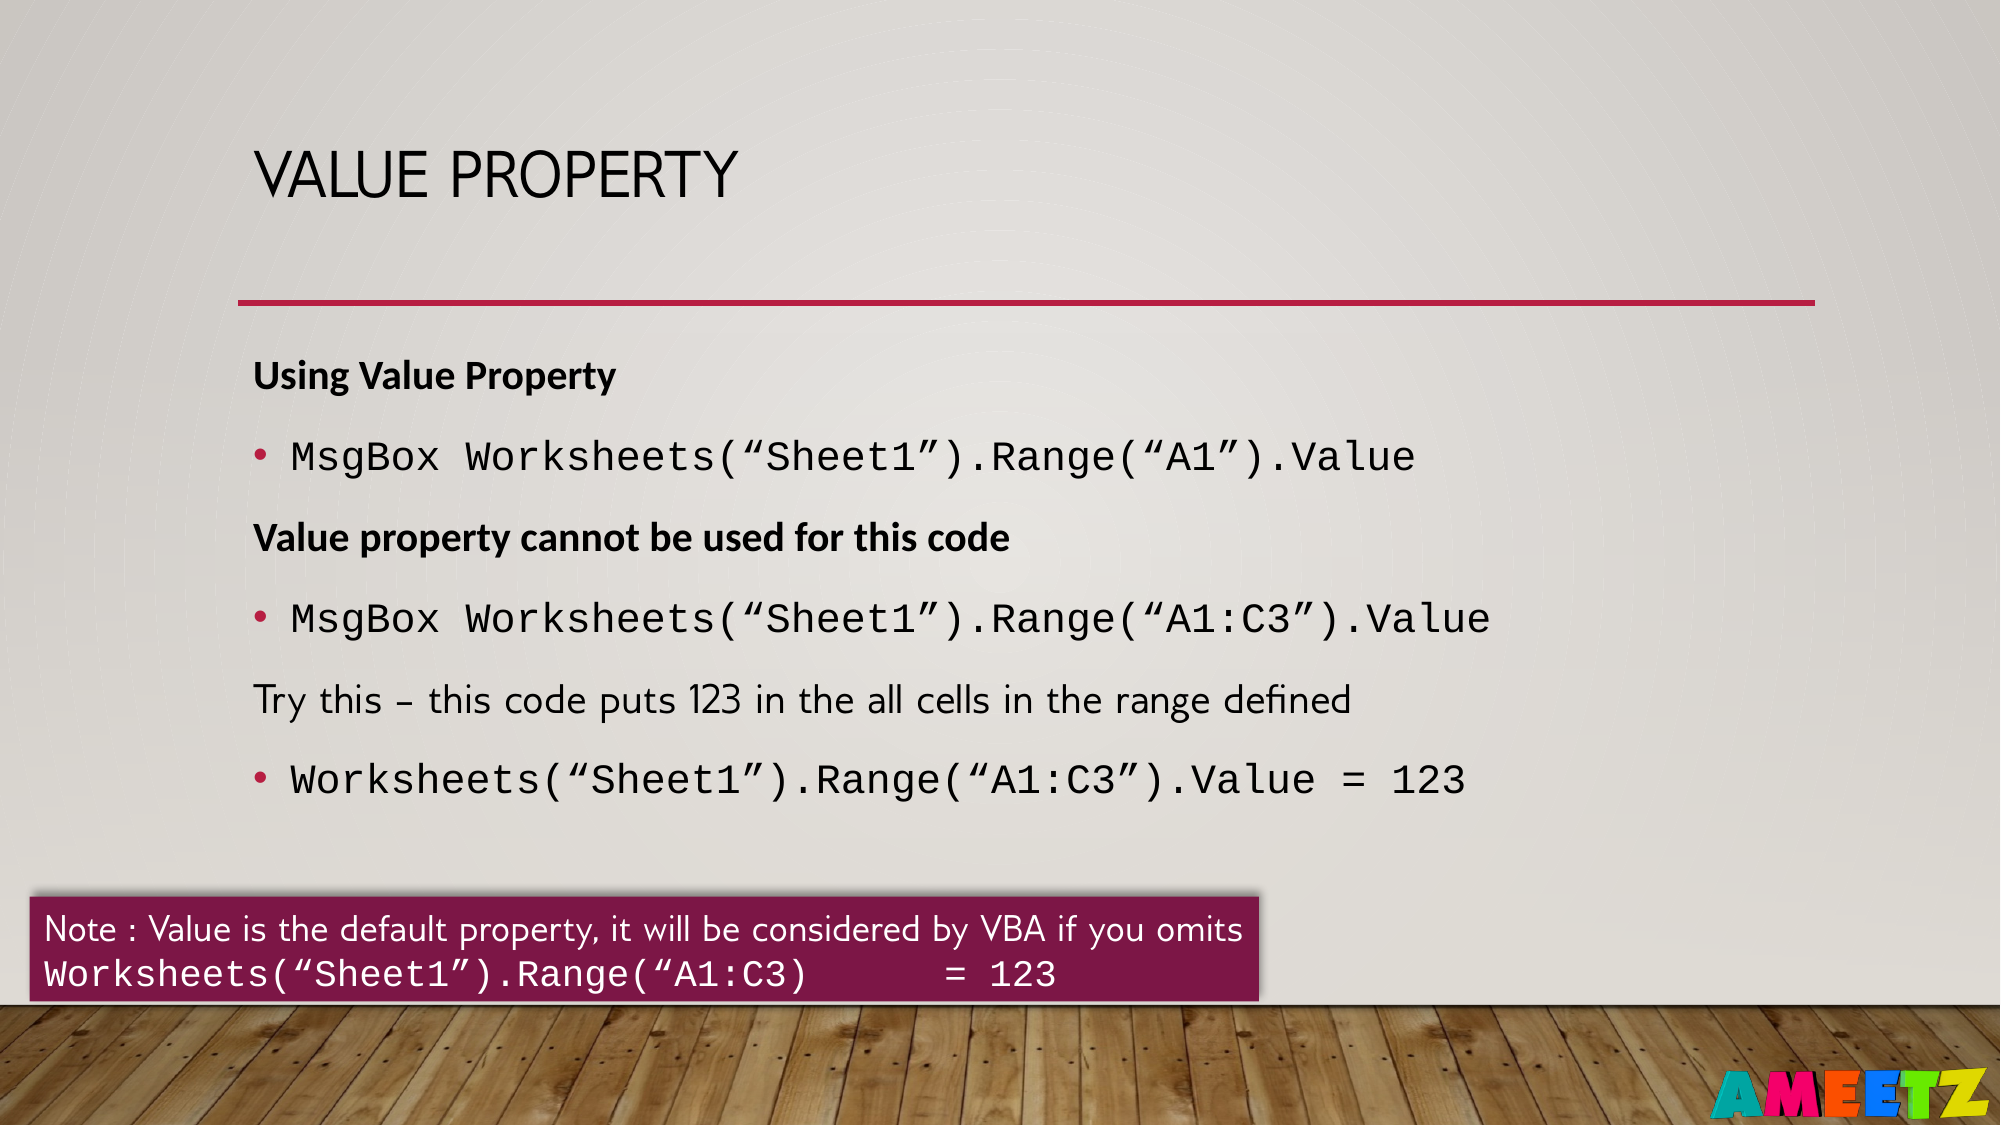

# Value property
Using Value Property
MsgBox Worksheets(“Sheet1”).Range(“A1”).Value
Value property cannot be used for this code
MsgBox Worksheets(“Sheet1”).Range(“A1:C3”).Value
Try this – this code puts 123 in the all cells in the range defined
Worksheets(“Sheet1”).Range(“A1:C3”).Value = 123
Note : Value is the default property, it will be considered by VBA if you omits
Worksheets(“Sheet1”).Range(“A1:C3)	= 123